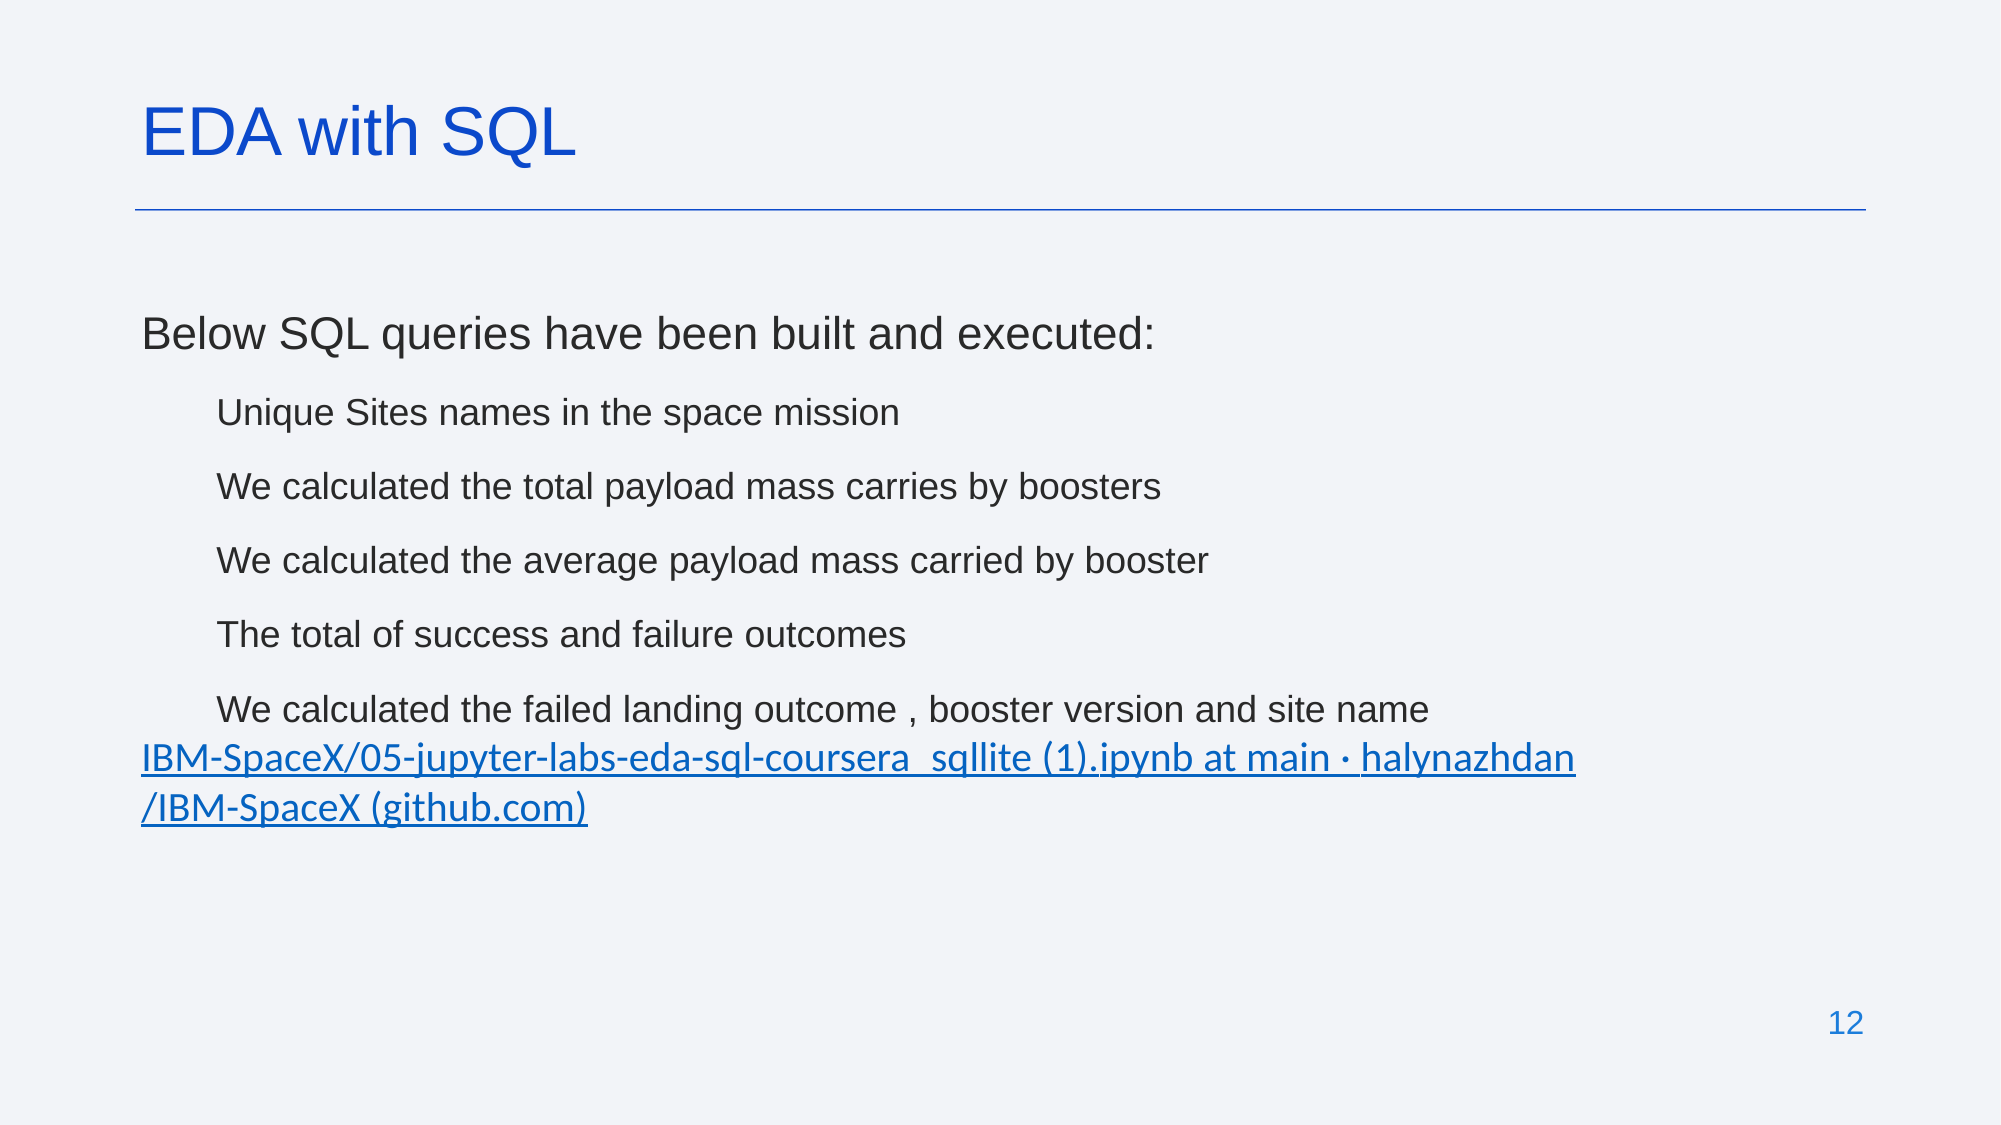

EDA with SQL
Below SQL queries have been built and executed:
Unique Sites names in the space mission
We calculated the total payload mass carries by boosters
We calculated the average payload mass carried by booster
The total of success and failure outcomes
We calculated the failed landing outcome , booster version and site name
IBM-SpaceX/05-jupyter-labs-eda-sql-coursera_sqllite (1).ipynb at main · halynazhdan/IBM-SpaceX (github.com)

12